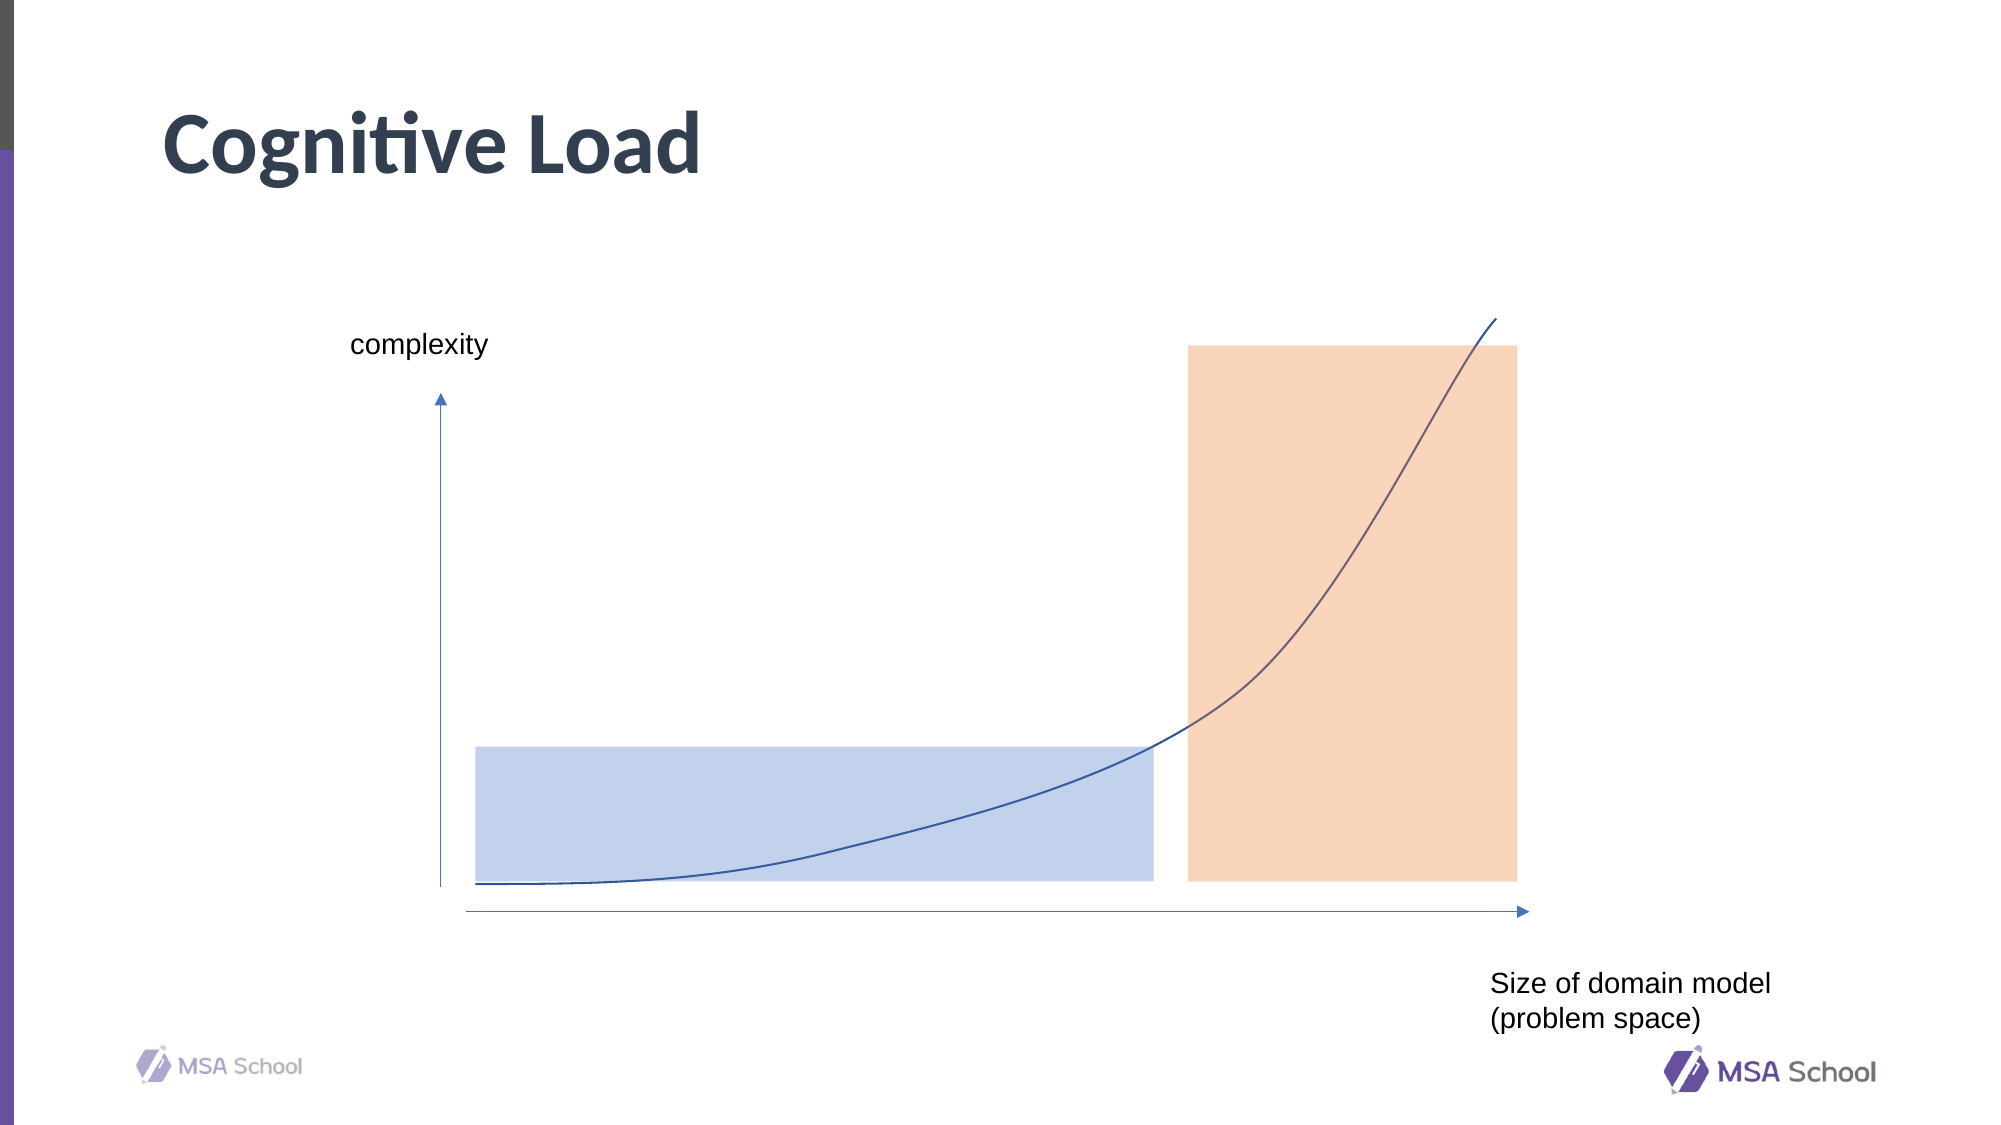

# Cognitive Load
complexity

Size of domain model
(problem space)